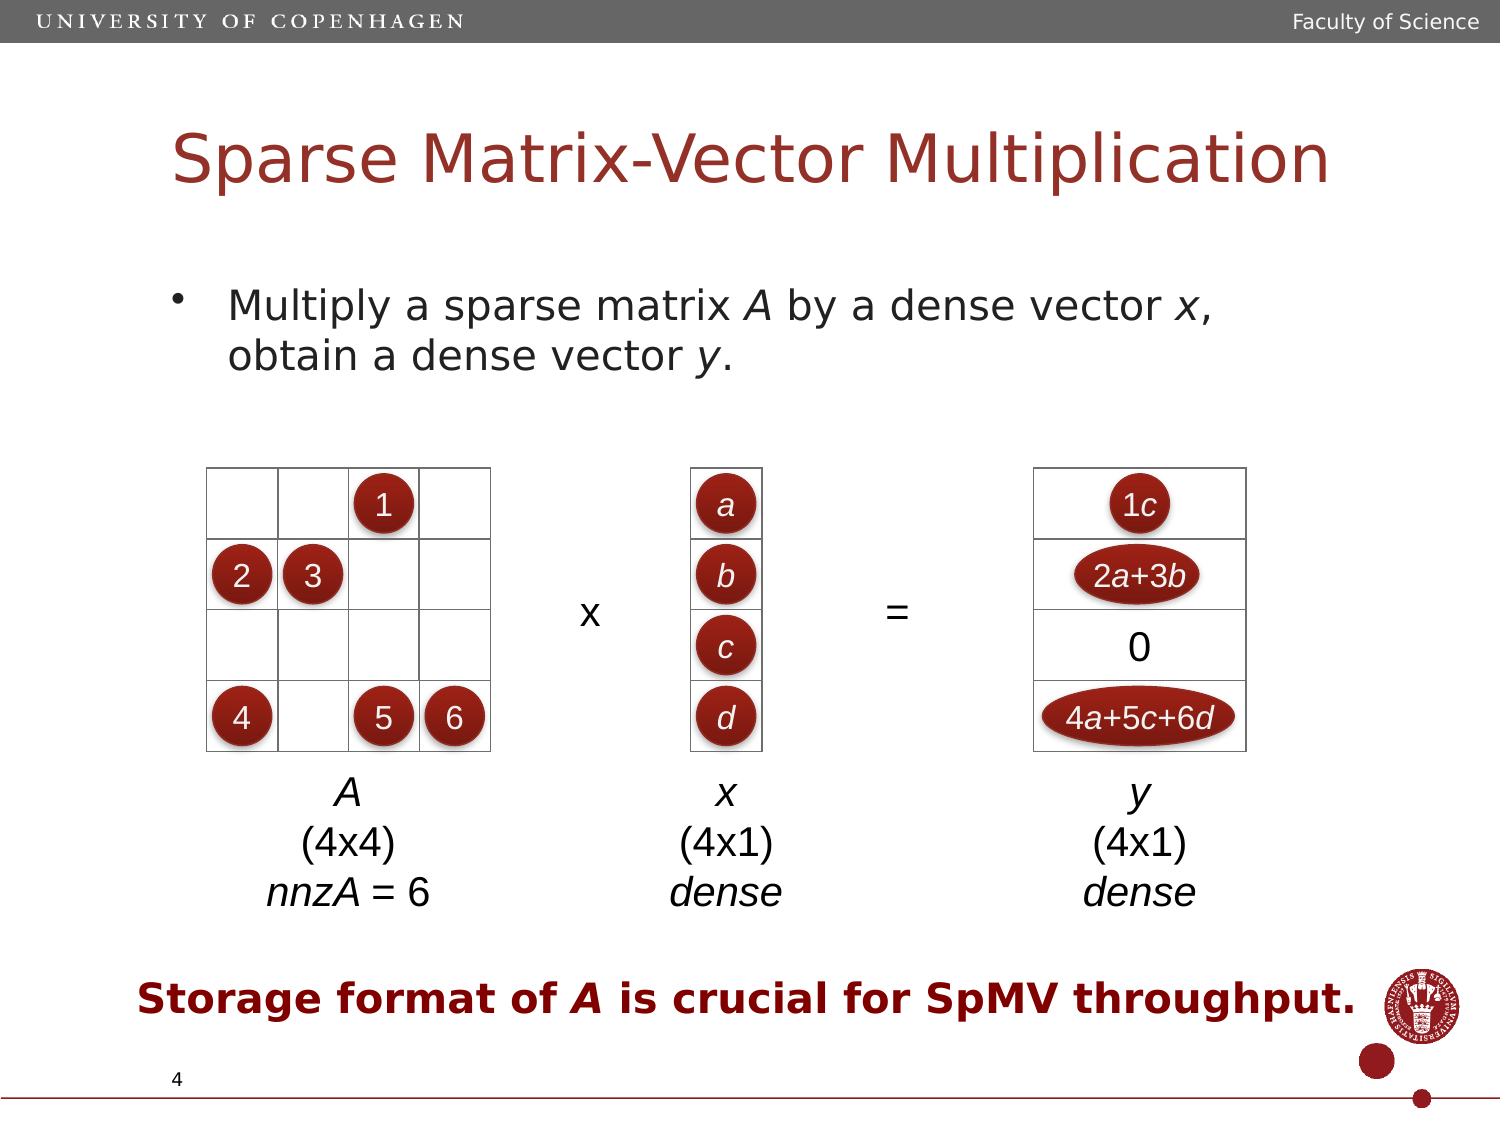

Faculty of Science
Sparse Matrix-Vector Multiplication
Multiply a sparse matrix A by a dense vector x, obtain a dense vector y.

0
1

0
2

0
3

0
4

0
5

0
6

A
(4x4)
nnzA = 6
x

0
a

=

1c

0
b

2a+3b

0
c

0
0
d

4a+5c+6d

x
(4x1)
dense
y
(4x1)
dense
Storage format of A is crucial for SpMV throughput.
4